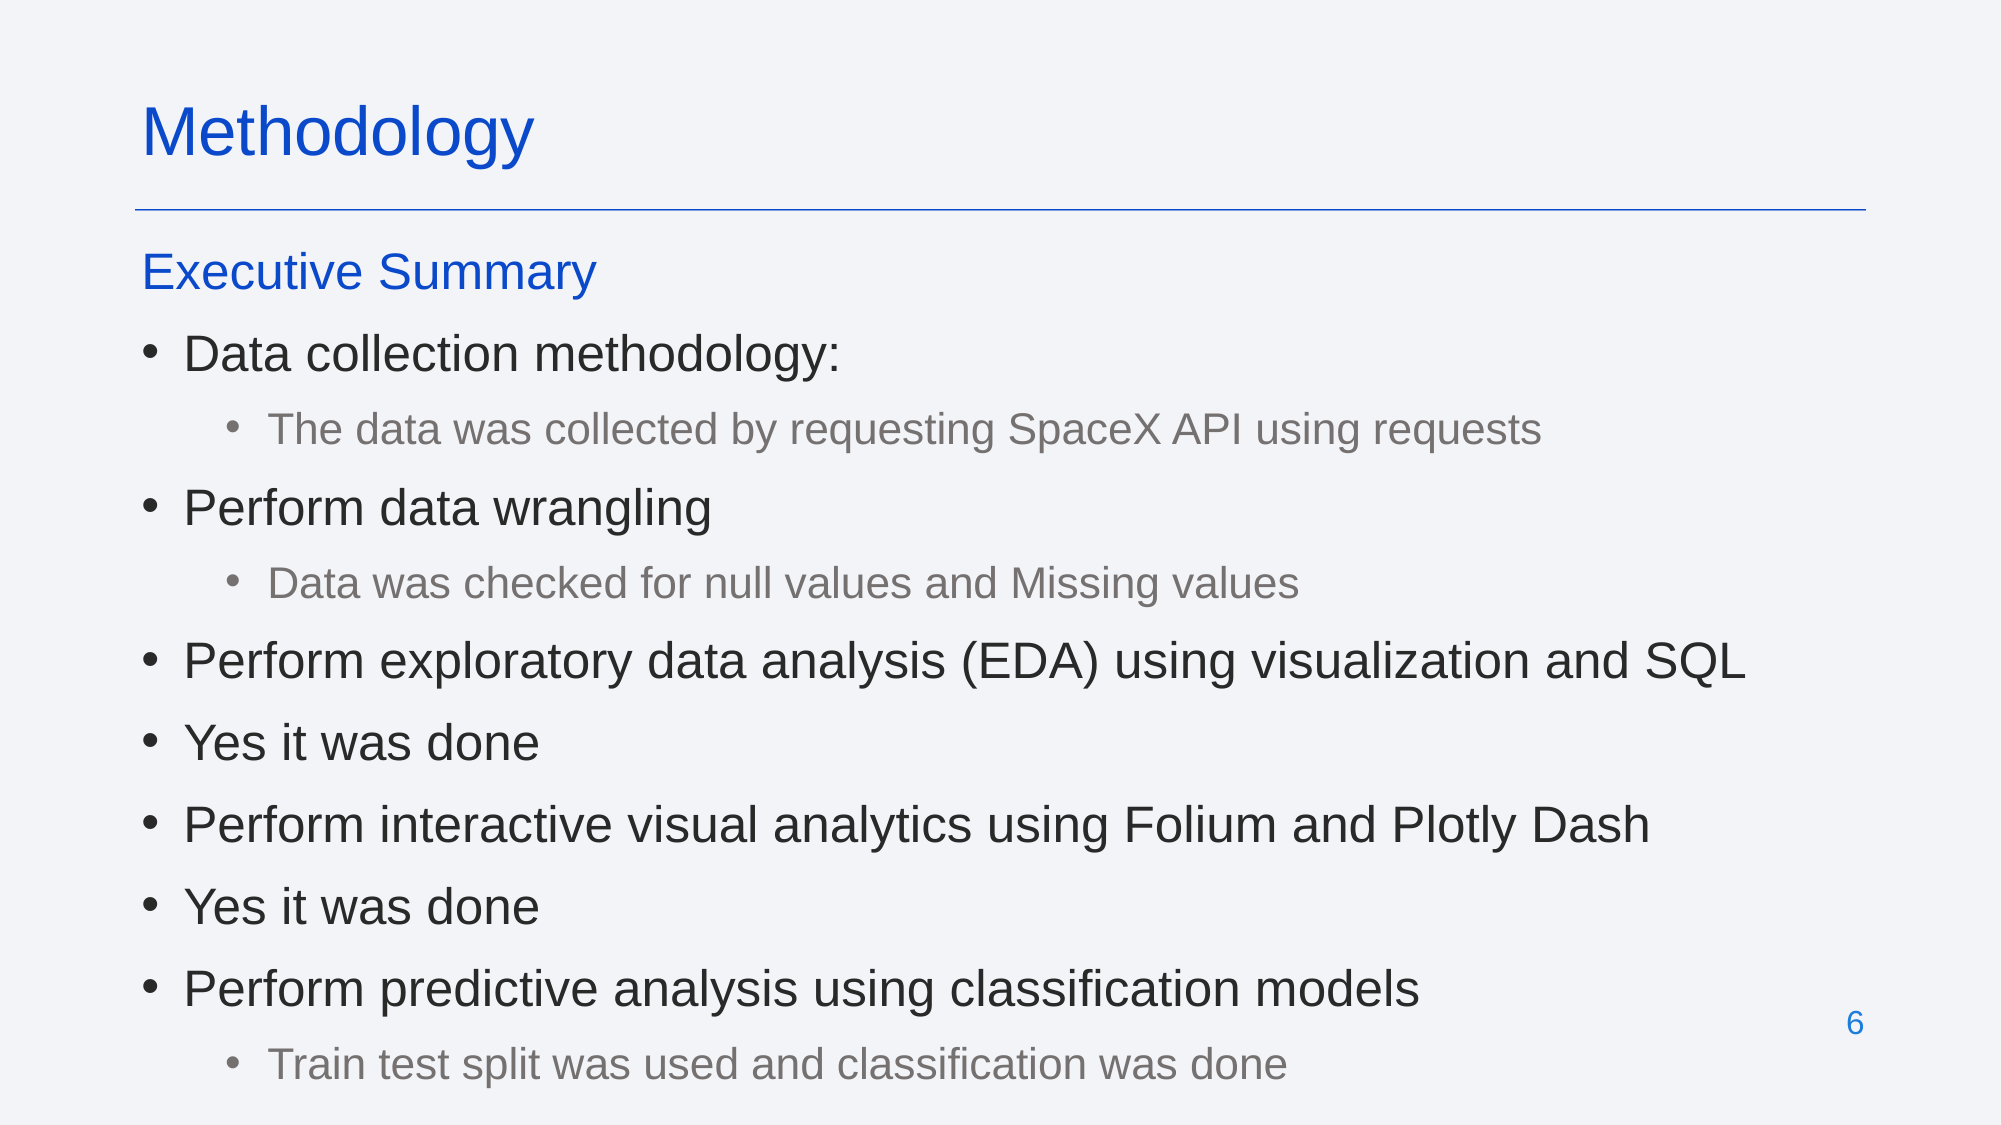

Methodology
Executive Summary
Data collection methodology:
The data was collected by requesting SpaceX API using requests
Perform data wrangling
Data was checked for null values and Missing values
Perform exploratory data analysis (EDA) using visualization and SQL
Yes it was done
Perform interactive visual analytics using Folium and Plotly Dash
Yes it was done
Perform predictive analysis using classification models
Train test split was used and classification was done

6